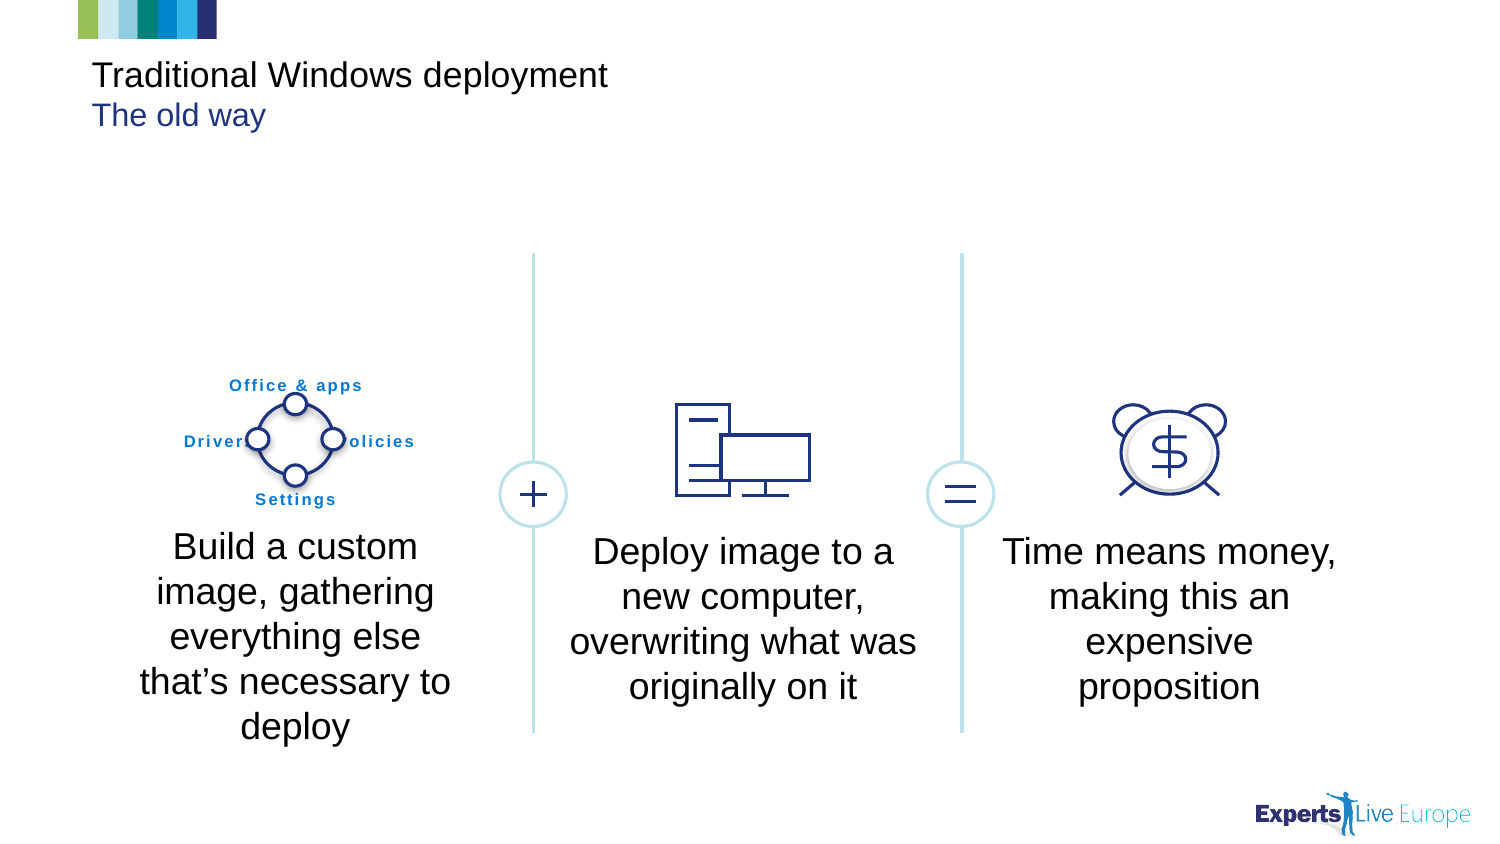

# Traditional Windows deployment The old way

Office & apps

Drivers
Policies

Settings
Build a custom image, gathering everything else that’s necessary to deploy

Deploy image to a new computer, overwriting what was originally on it

Time means money, making this an expensive proposition